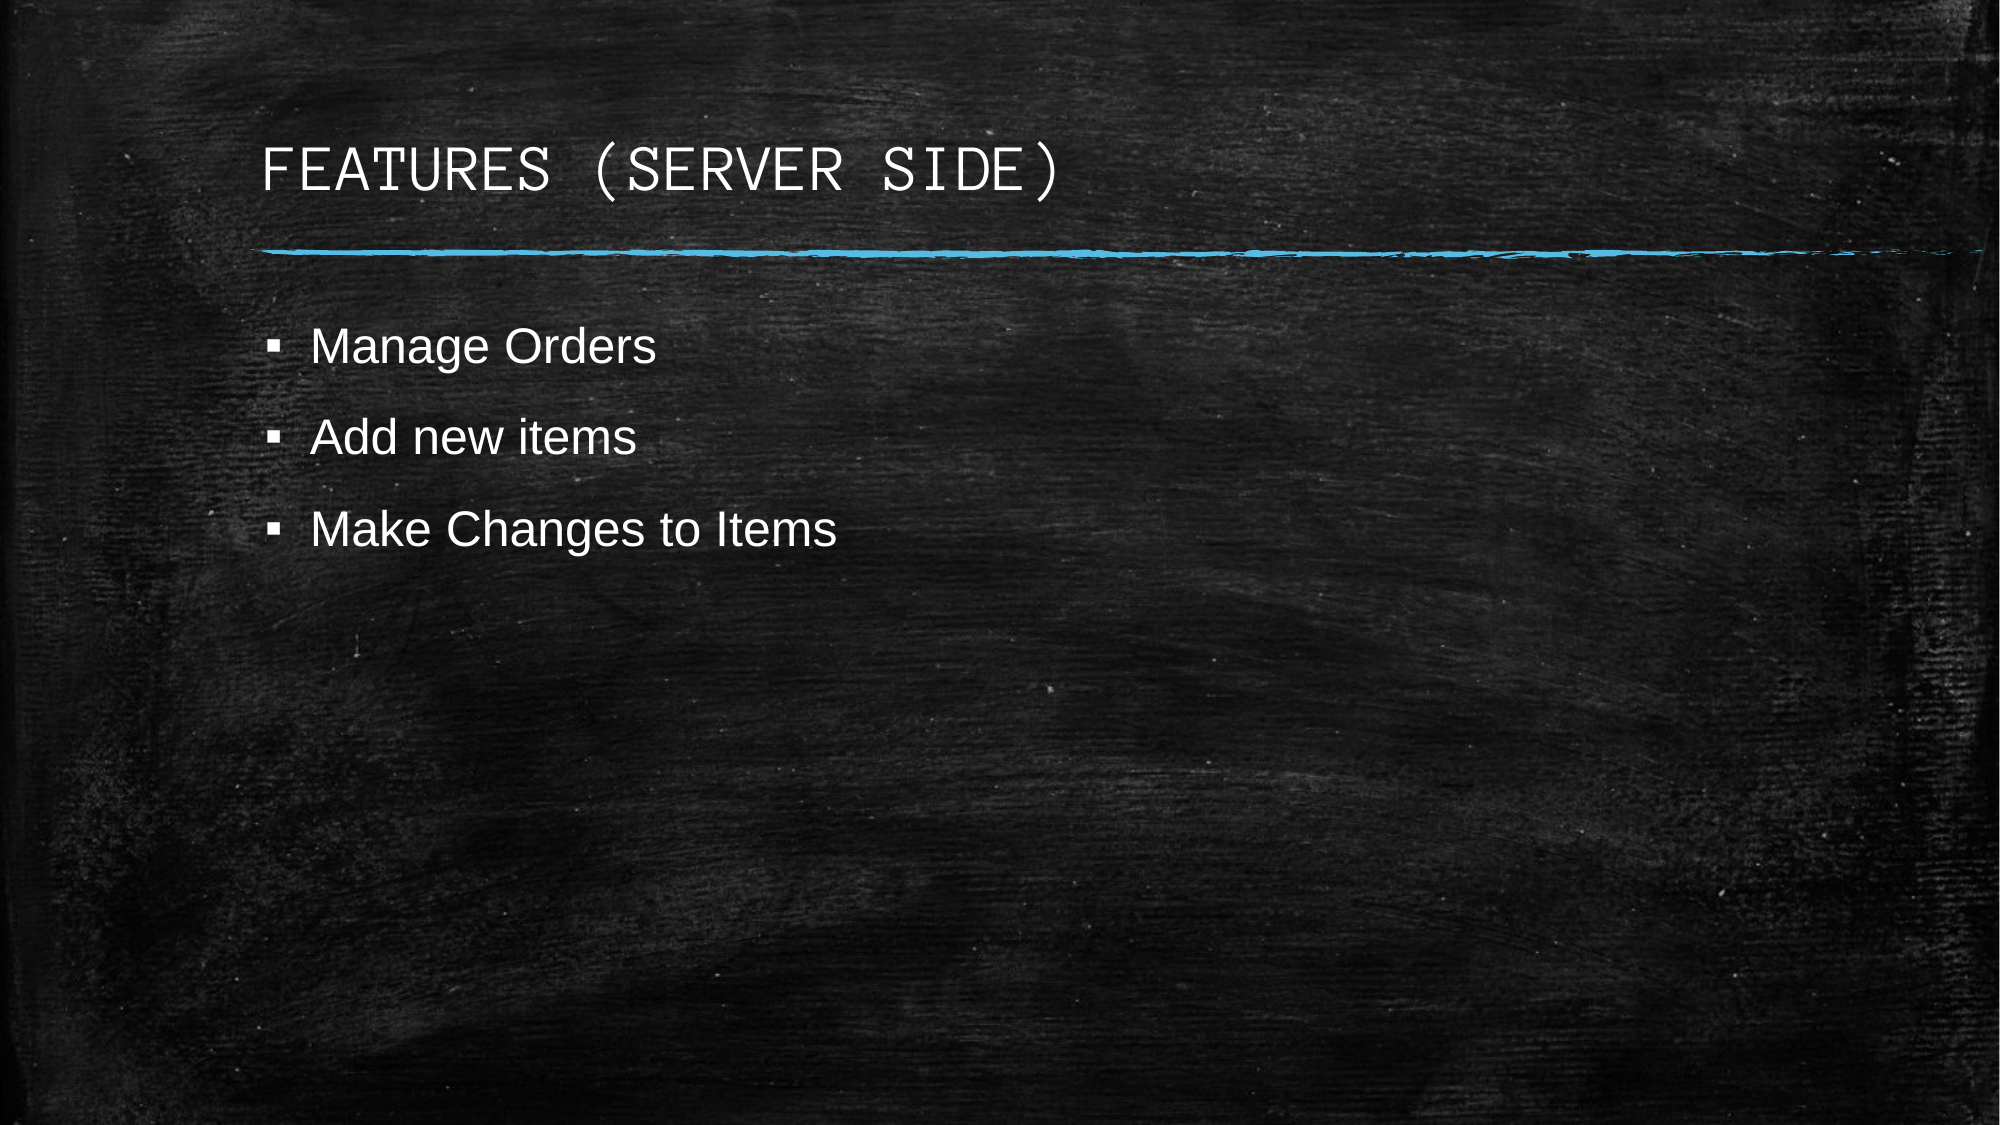

# FEATURES (SERVER SIDE)
Manage Orders
Add new items
Make Changes to Items